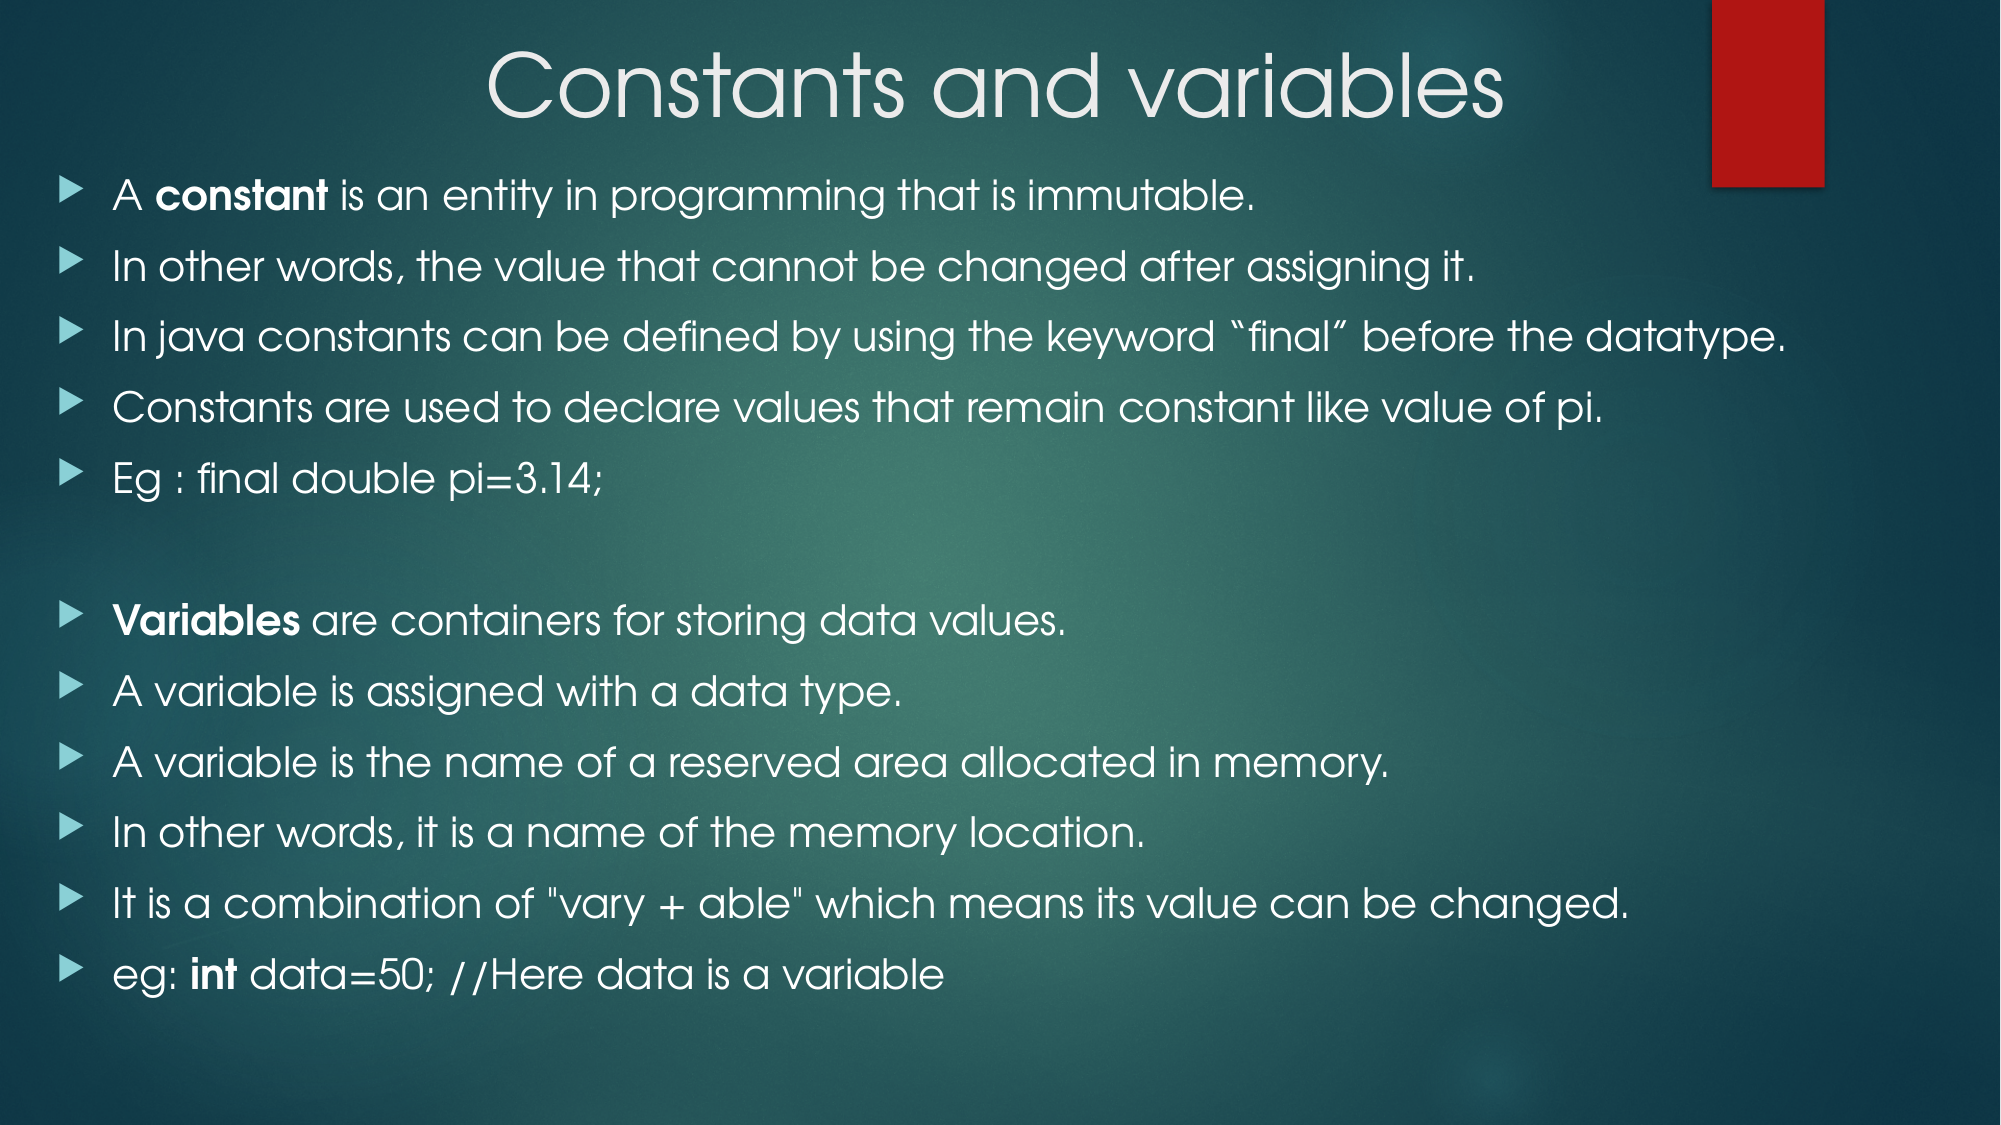

# Constants and variables
A constant is an entity in programming that is immutable.
In other words, the value that cannot be changed after assigning it.
In java constants can be defined by using the keyword “final” before the datatype.
Constants are used to declare values that remain constant like value of pi.
Eg : final double pi=3.14;

Variables are containers for storing data values.
A variable is assigned with a data type.
A variable is the name of a reserved area allocated in memory.
In other words, it is a name of the memory location.
It is a combination of "vary + able" which means its value can be changed.
eg: int data=50; //Here data is a variable